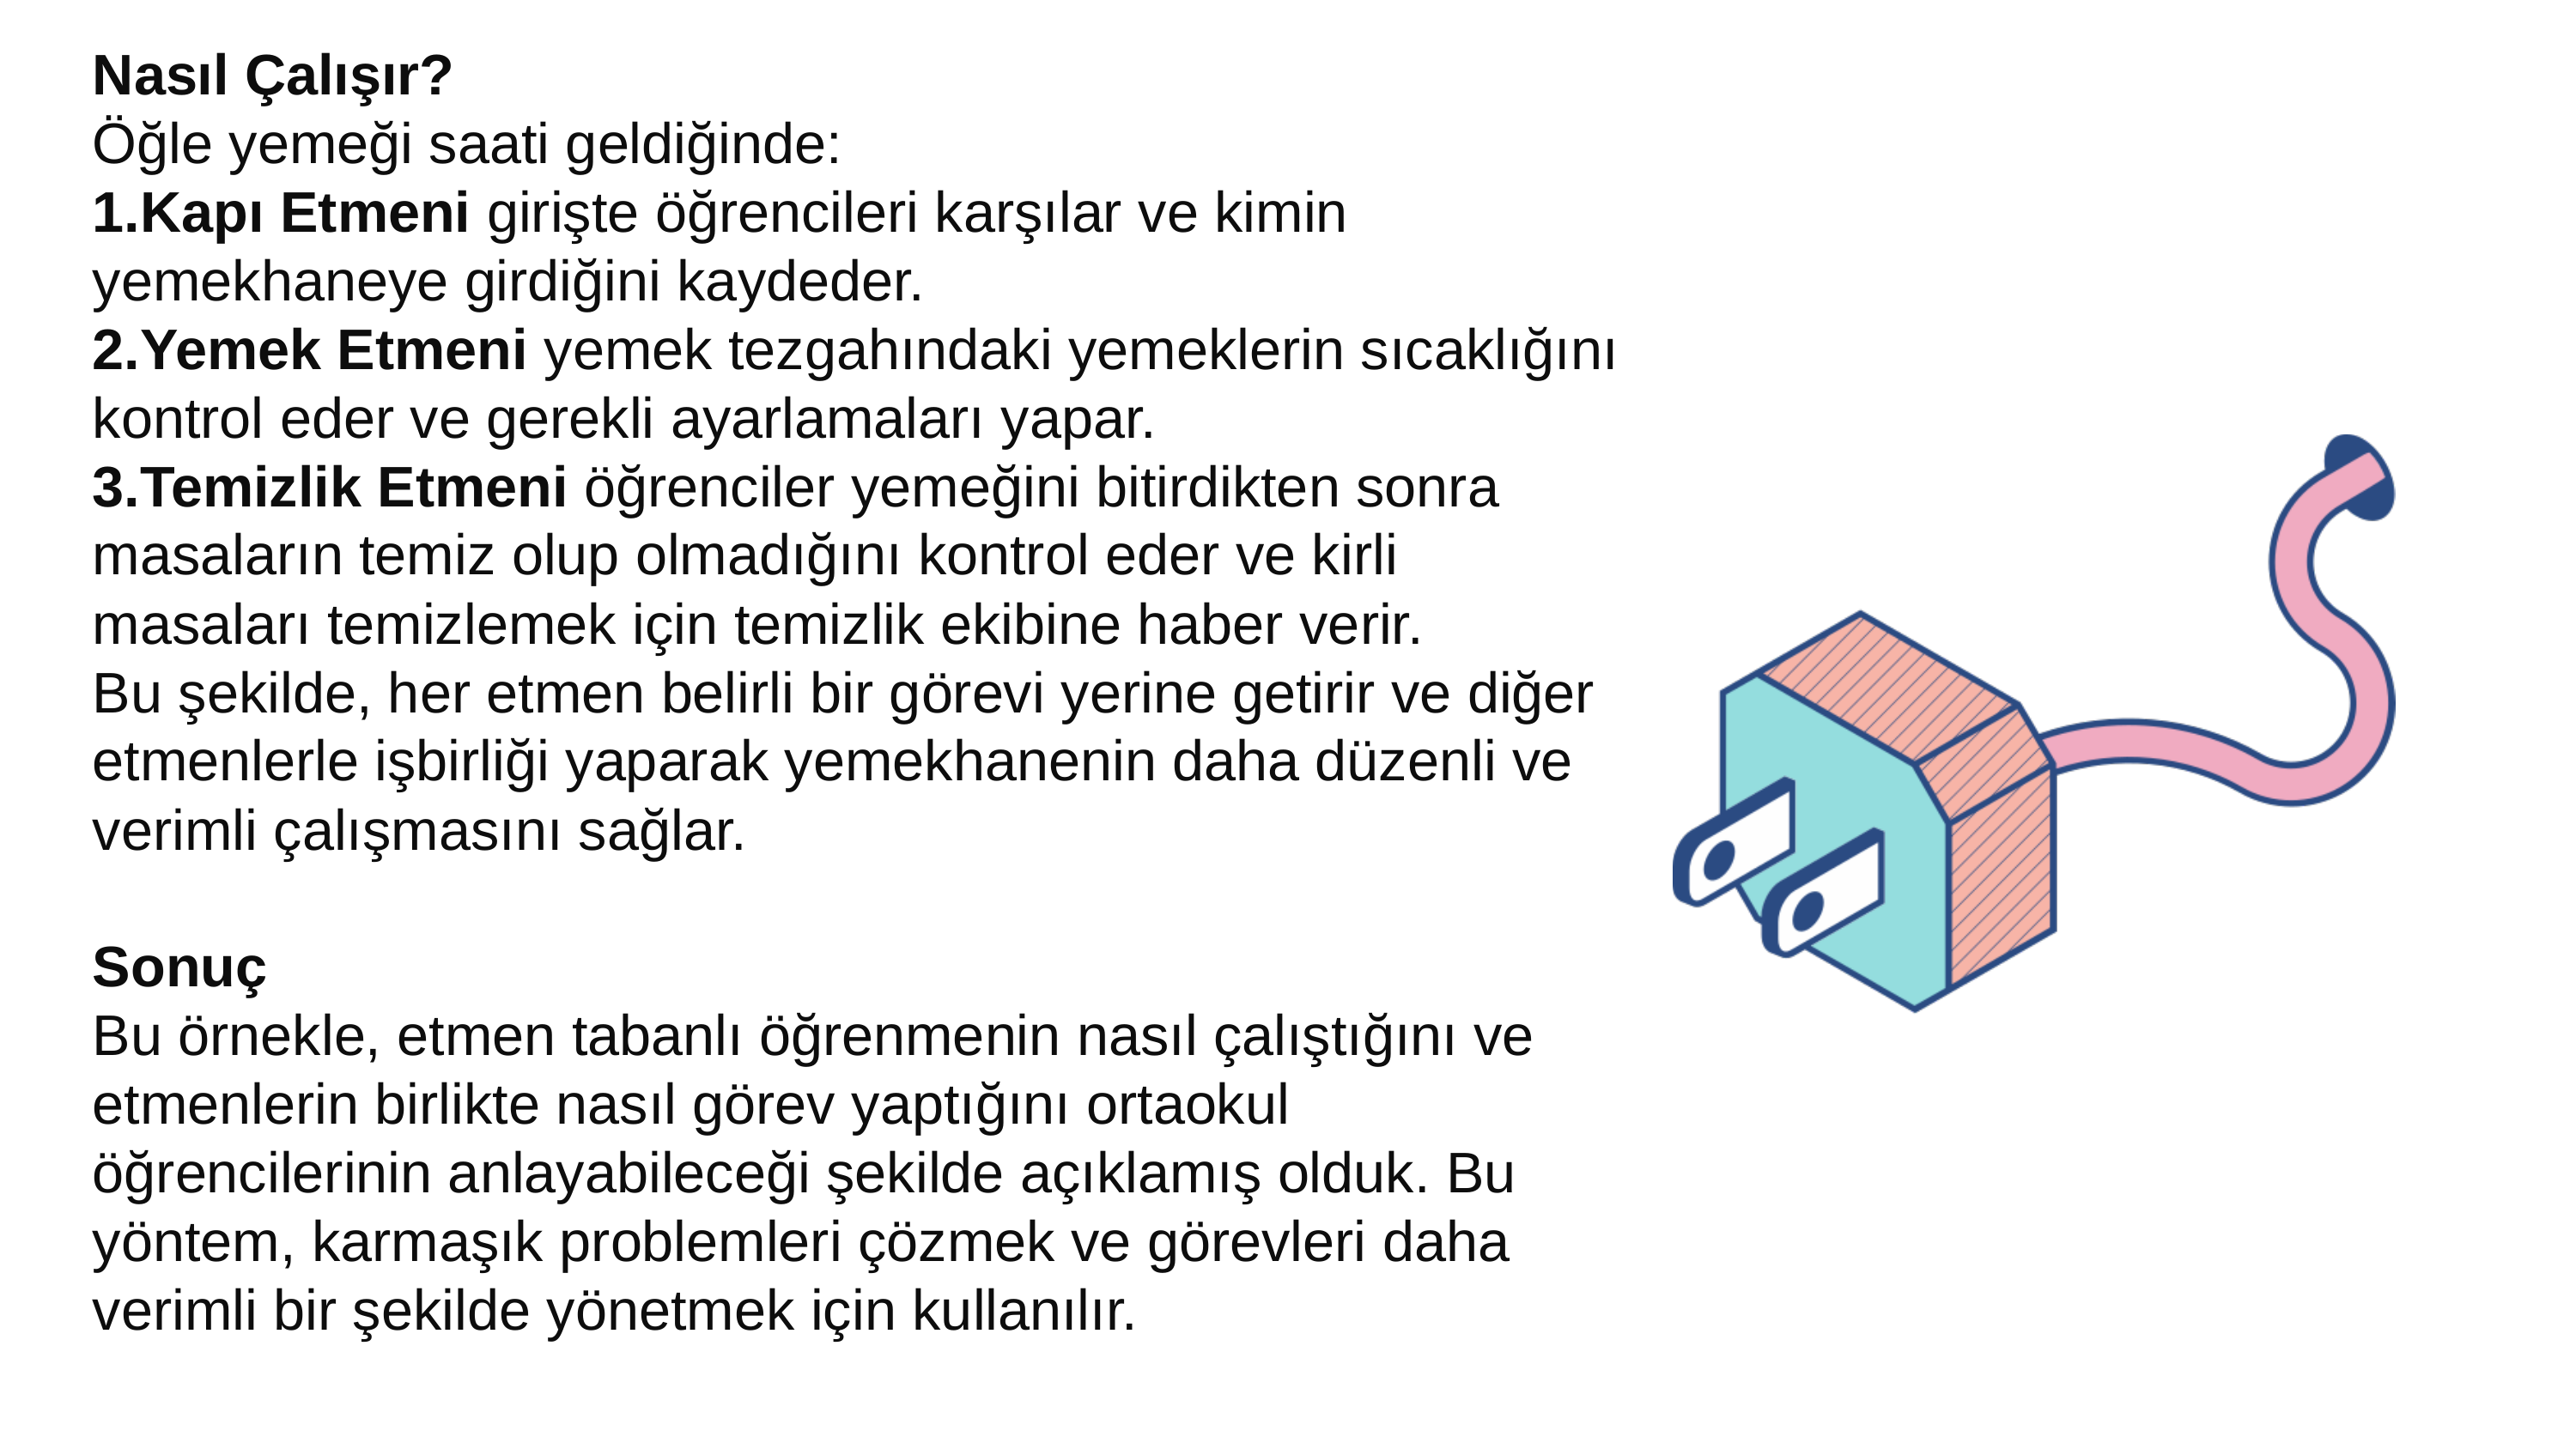

Nasıl Çalışır?
Öğle yemeği saati geldiğinde:
Kapı Etmeni girişte öğrencileri karşılar ve kimin yemekhaneye girdiğini kaydeder.
Yemek Etmeni yemek tezgahındaki yemeklerin sıcaklığını kontrol eder ve gerekli ayarlamaları yapar.
Temizlik Etmeni öğrenciler yemeğini bitirdikten sonra masaların temiz olup olmadığını kontrol eder ve kirli masaları temizlemek için temizlik ekibine haber verir.
Bu şekilde, her etmen belirli bir görevi yerine getirir ve diğer etmenlerle işbirliği yaparak yemekhanenin daha düzenli ve verimli çalışmasını sağlar.

Sonuç
Bu örnekle, etmen tabanlı öğrenmenin nasıl çalıştığını ve etmenlerin birlikte nasıl görev yaptığını ortaokul öğrencilerinin anlayabileceği şekilde açıklamış olduk. Bu yöntem, karmaşık problemleri çözmek ve görevleri daha verimli bir şekilde yönetmek için kullanılır.